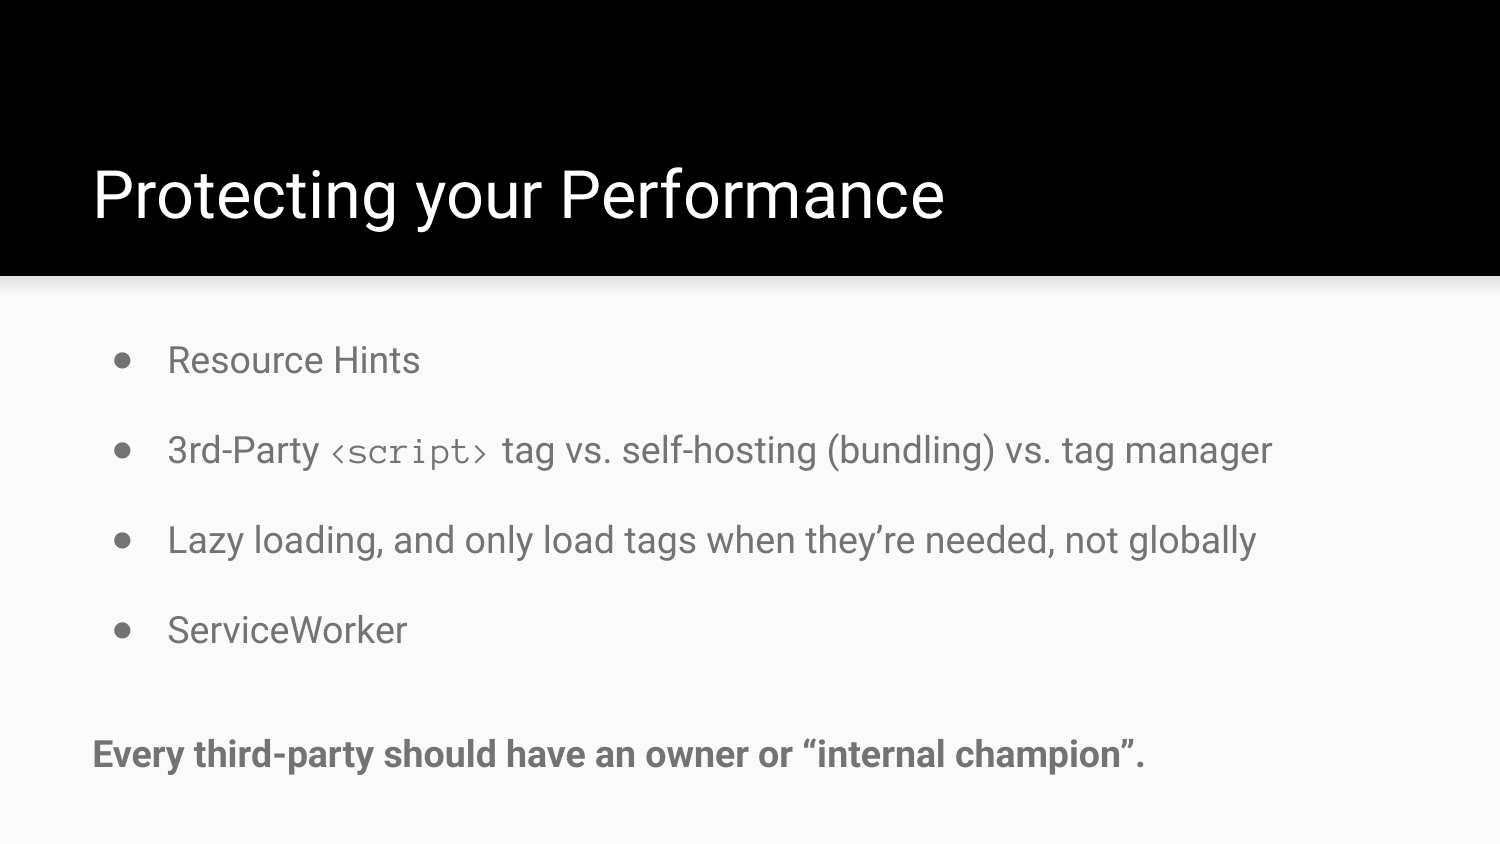

# Protecting your Performance
Resource Hints
3rd-Party <script> tag vs. self-hosting (bundling) vs. tag manager
Lazy loading, and only load tags when they’re needed, not globally
ServiceWorker
Every third-party should have an owner or “internal champion”.